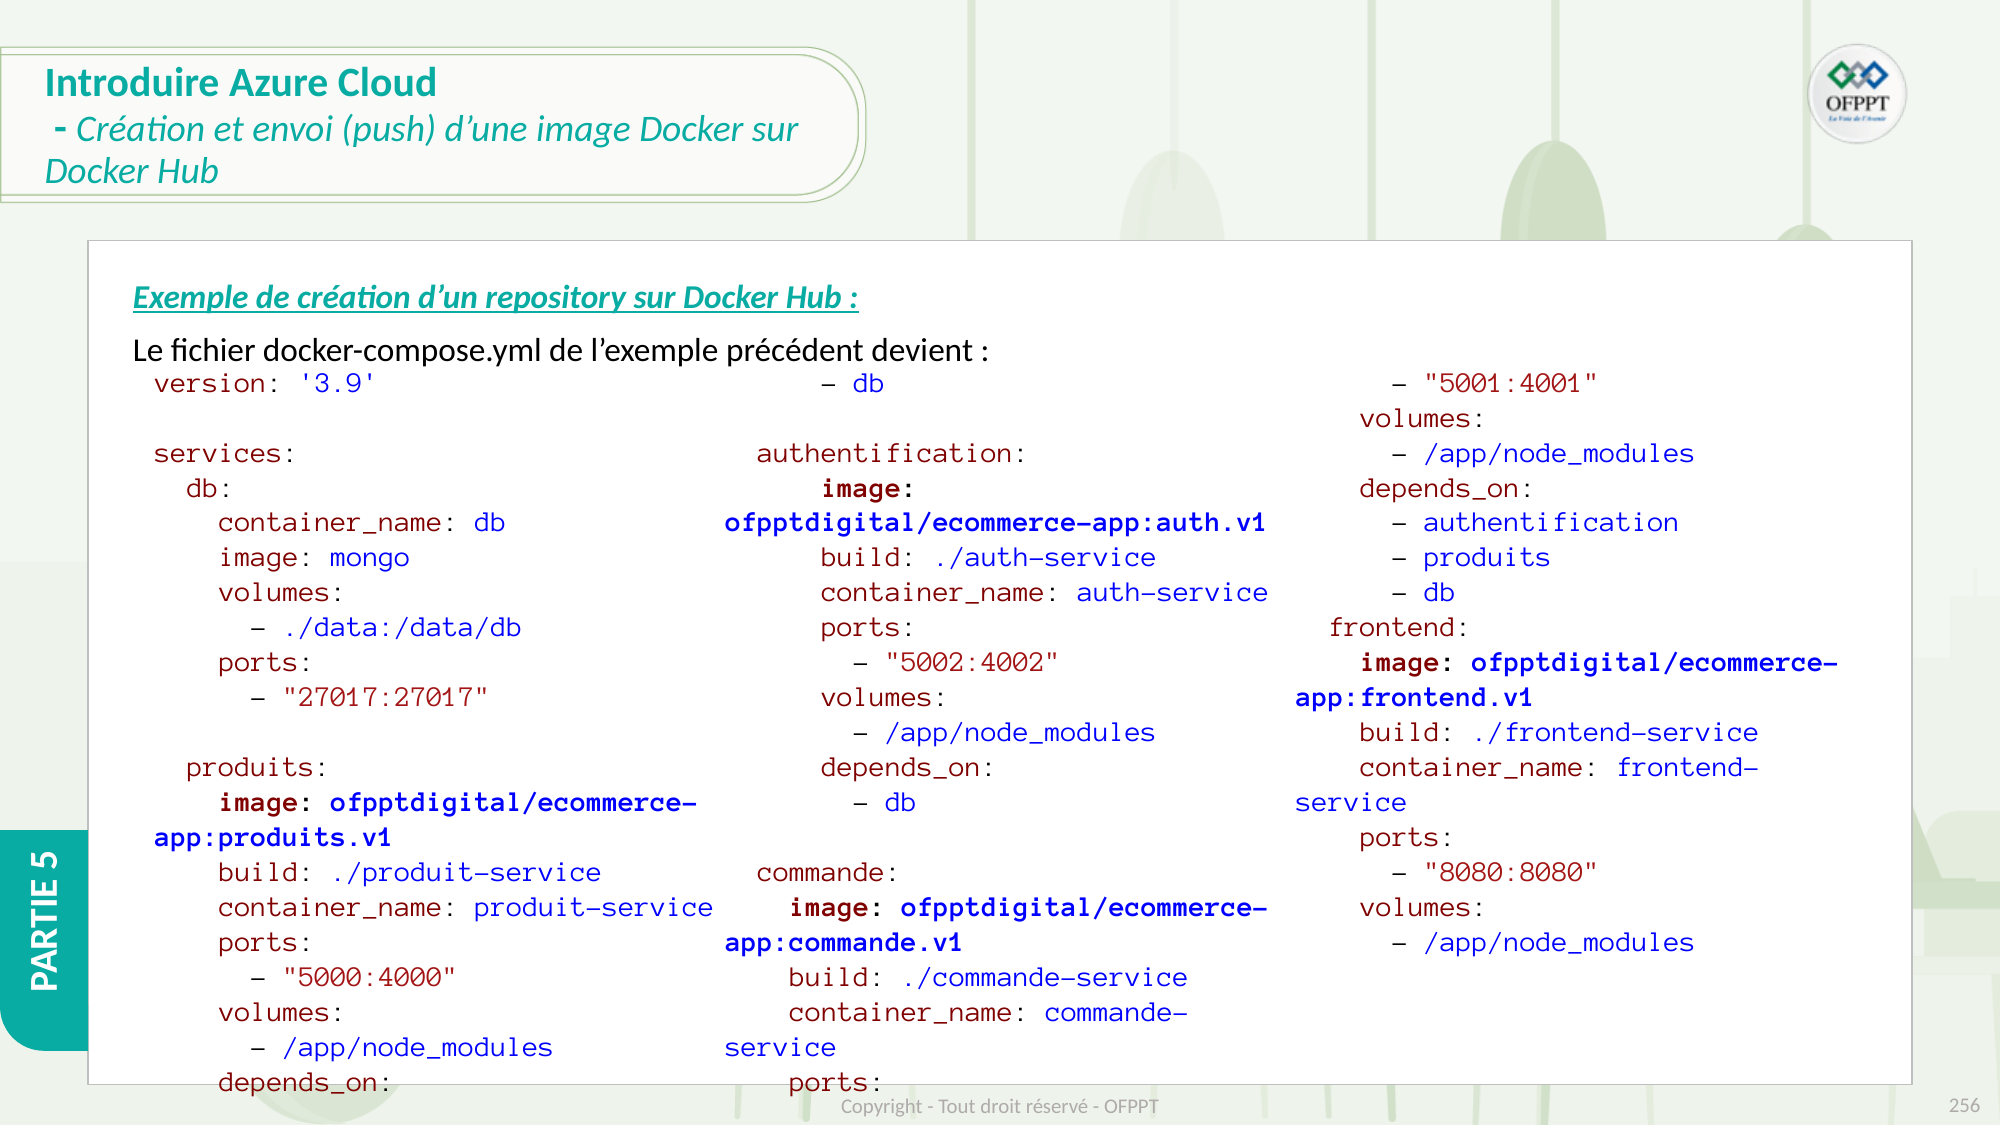

# Introduire Azure Cloud - Création et envoi (push) d’une image Docker sur Docker Hub
Exemple de création d’un repository sur Docker Hub :
Le fichier docker-compose.yml de l’exemple précédent devient :

version: '3.9'
services:
  db:
    container_name: db
    image: mongo
    volumes:
      - ./data:/data/db
    ports:
      - "27017:27017"
  produits:
    image: ofpptdigital/ecommerce-app:produits.v1
    build: ./produit-service
    container_name: produit-service
    ports:
      - "5000:4000"
    volumes:
      - /app/node_modules
    depends_on:
      - db
  authentification:
      image: ofpptdigital/ecommerce-app:auth.v1
      build: ./auth-service
      container_name: auth-service
      ports:
        - "5002:4002"
      volumes:
        - /app/node_modules
      depends_on:
        - db

  commande:
    image: ofpptdigital/ecommerce-app:commande.v1
    build: ./commande-service
    container_name: commande-service
    ports:
      - "5001:4001"
    volumes:
      - /app/node_modules
    depends_on:
      - authentification
      - produits
      - db
  frontend:
    image: ofpptdigital/ecommerce-app:frontend.v1
    build: ./frontend-service
    container_name: frontend-service
    ports:
      - "8080:8080"
    volumes:
      - /app/node_modules